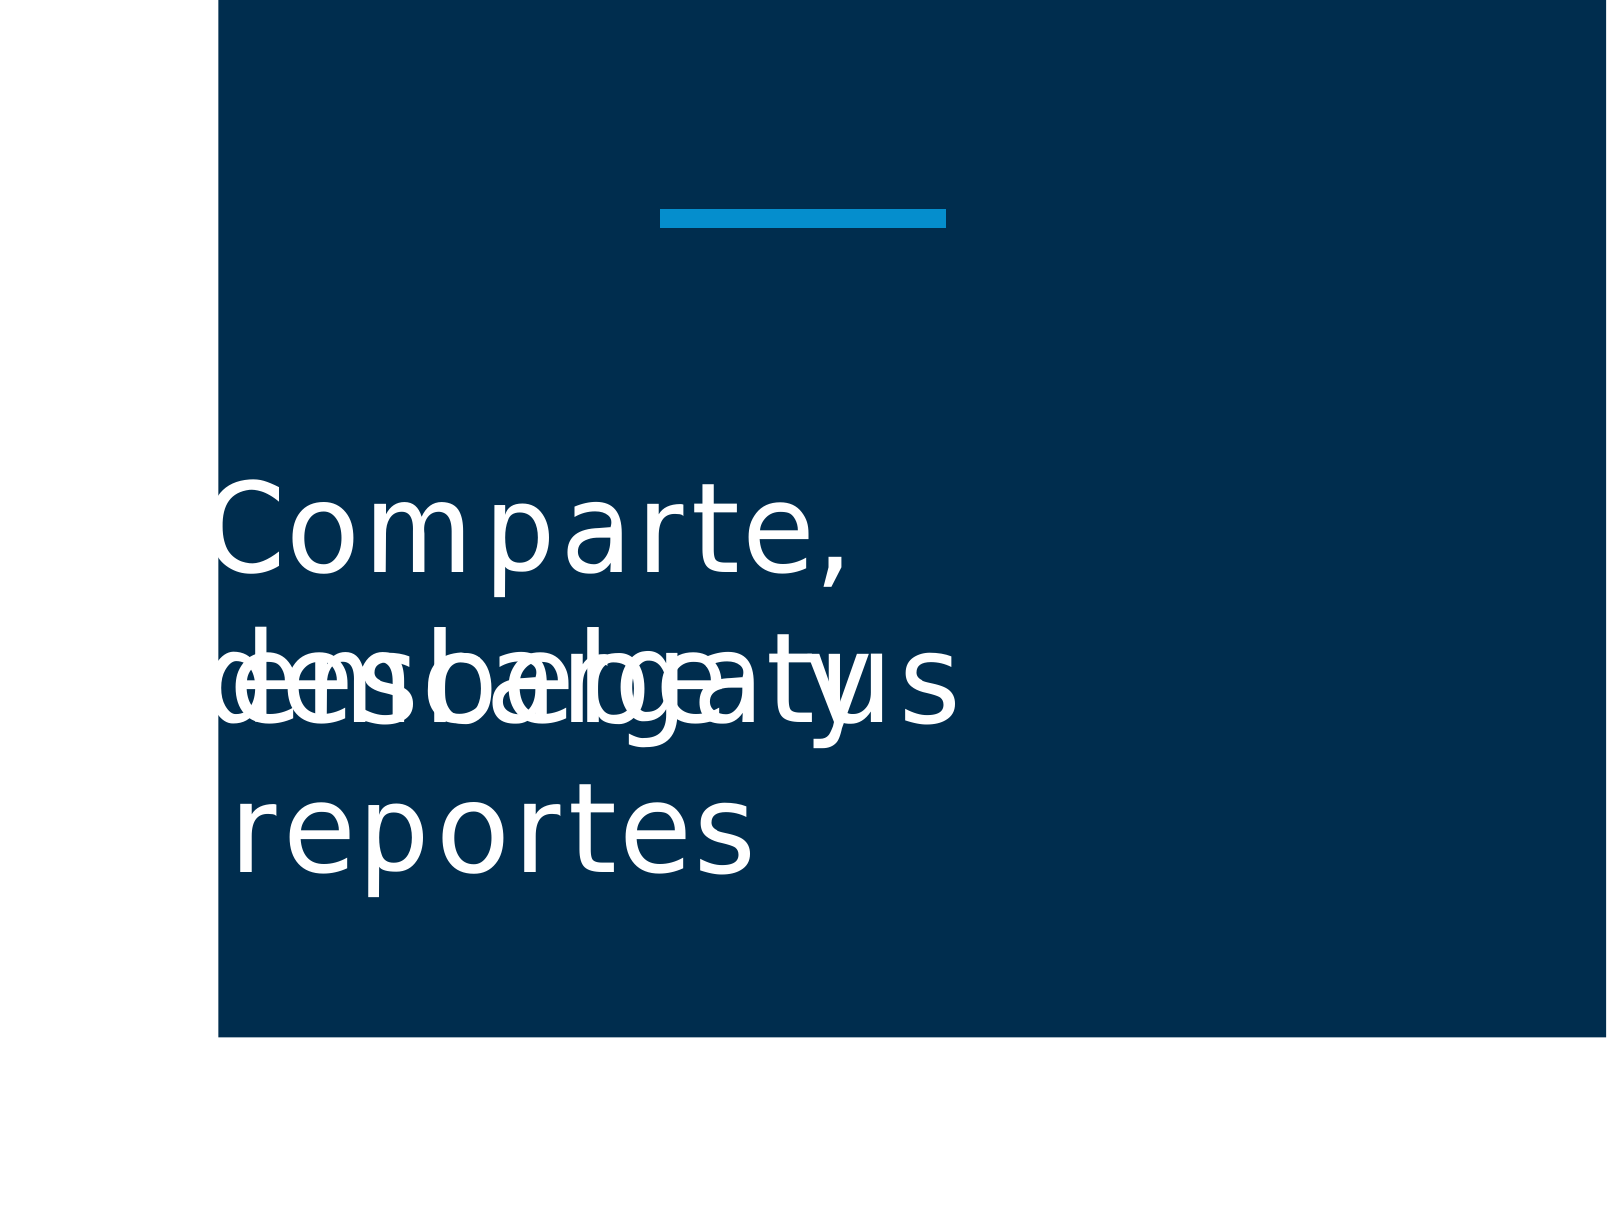

# Comparte, descarga y
embebe tus reportes